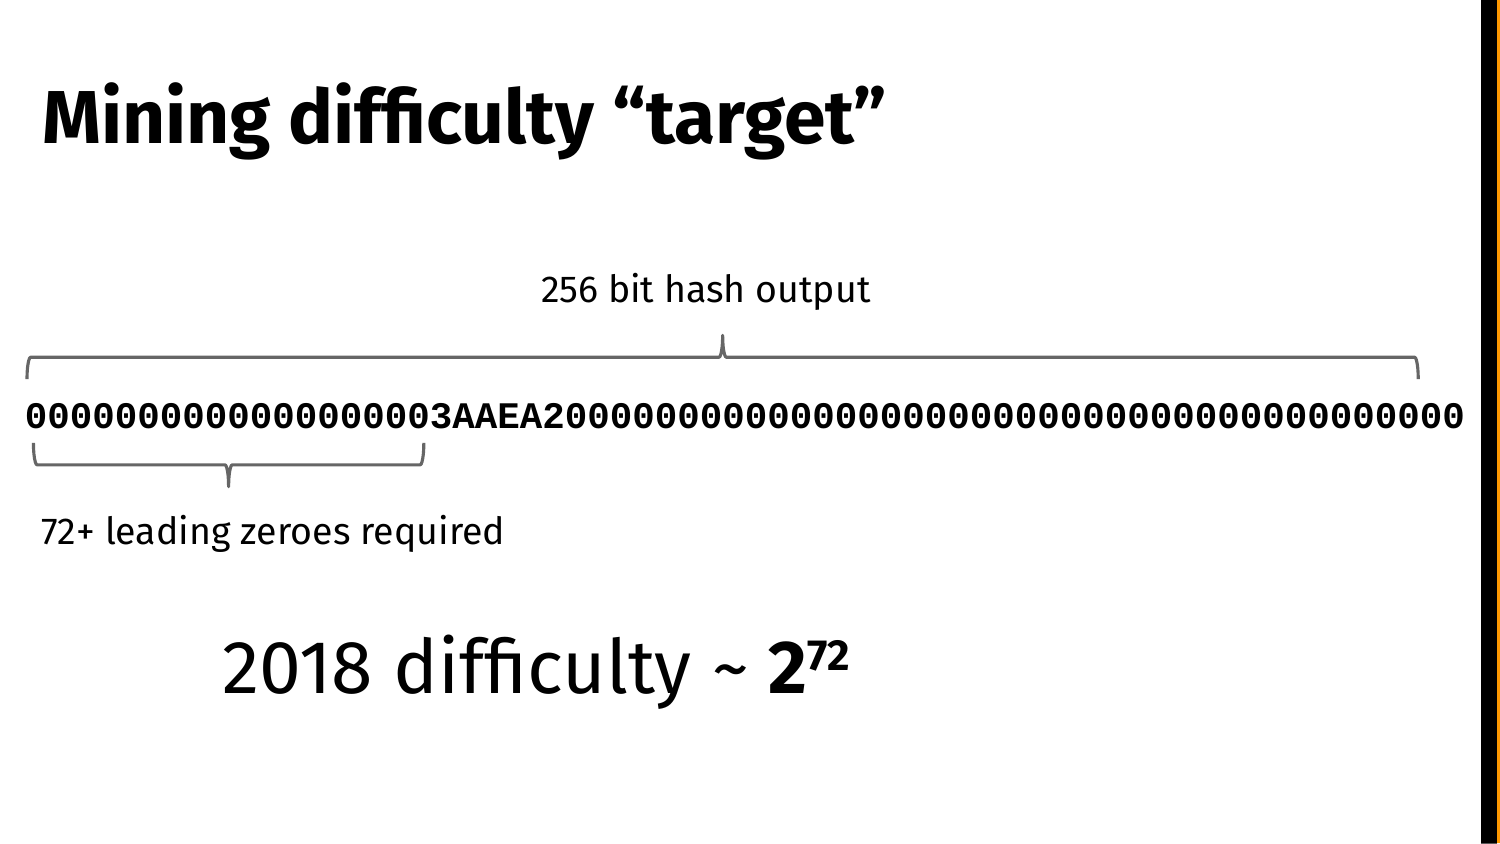

# Mining difficulty “target”
0000000000000000003AAEA20000000000000000000000000000000000000000
256 bit hash output

72+ leading zeroes required
2018 difficulty ~ 272